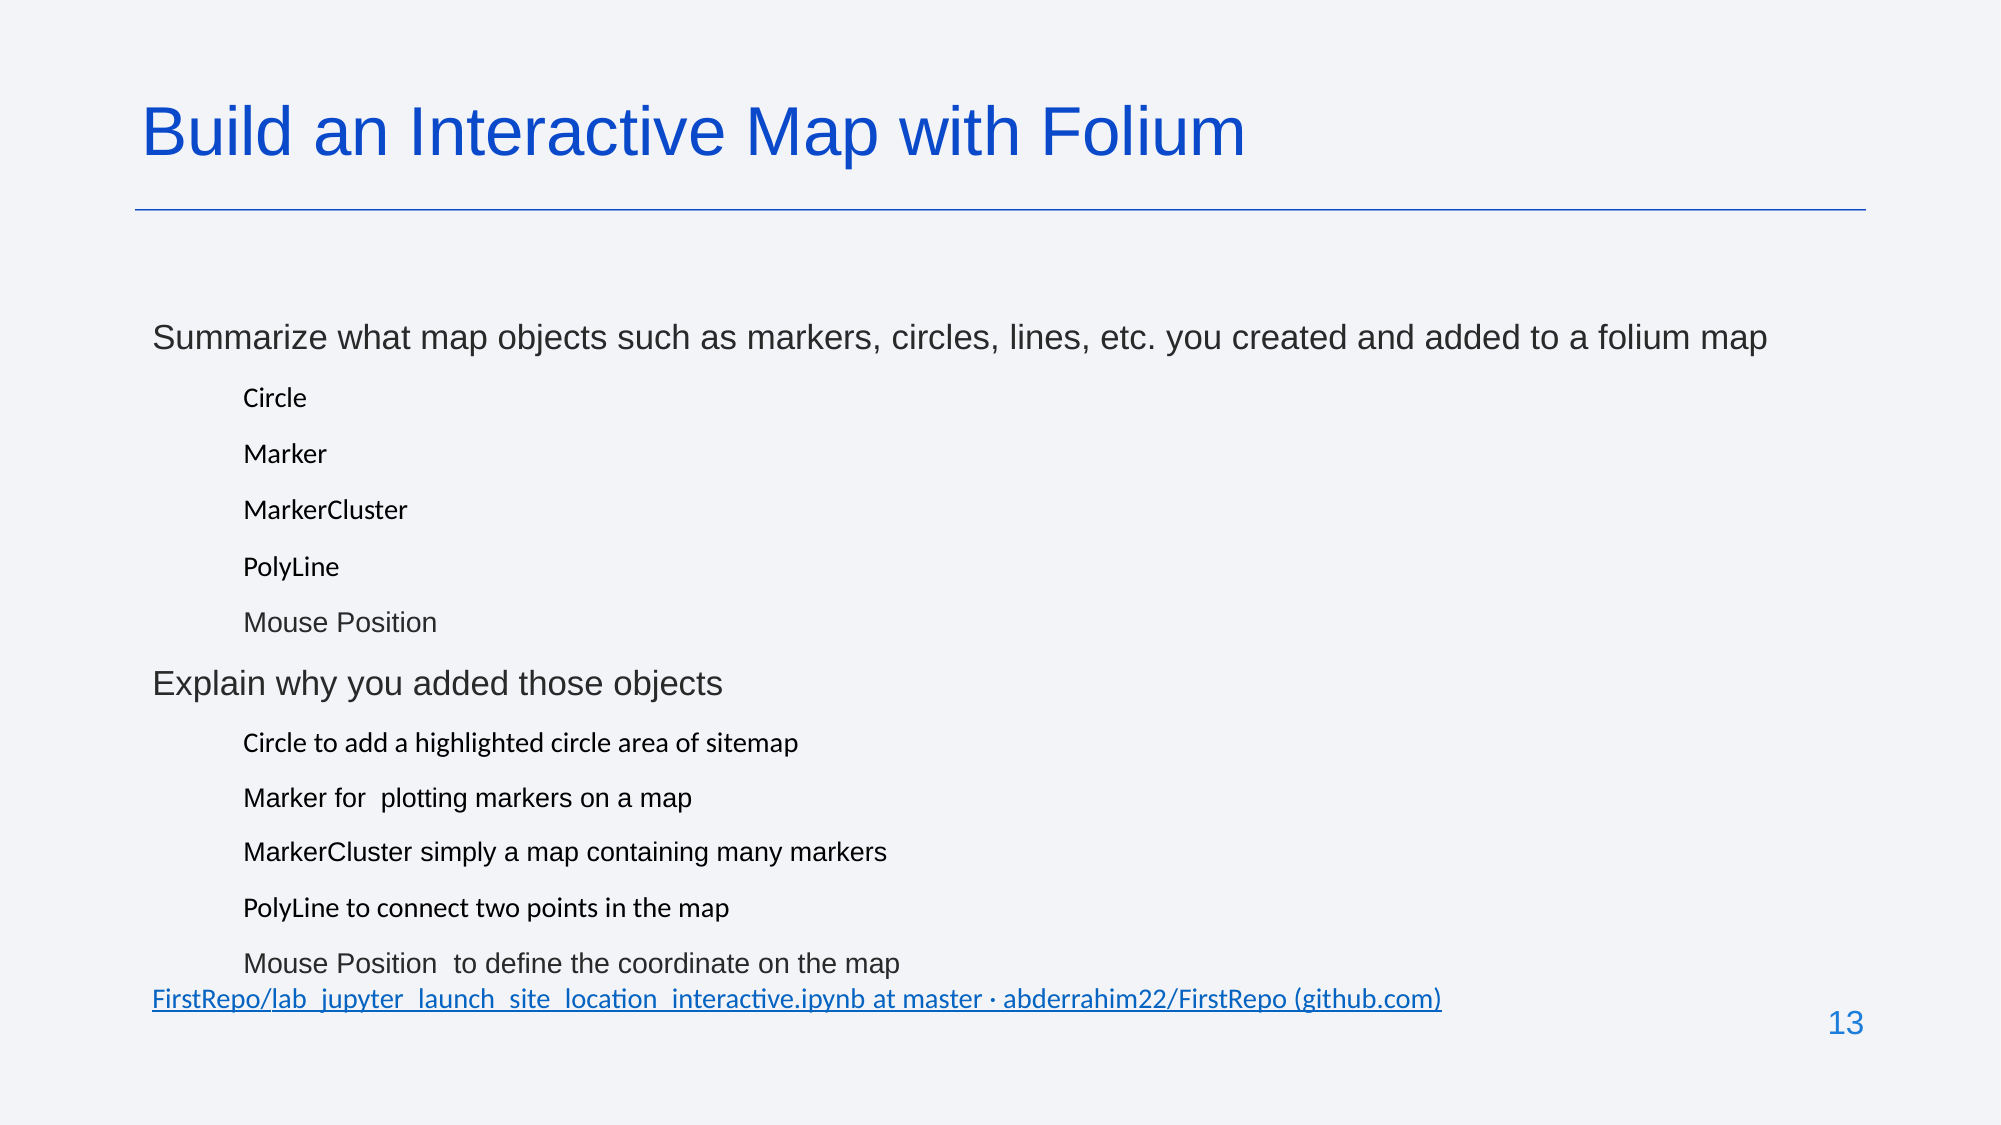

Build an Interactive Map with Folium
Summarize what map objects such as markers, circles, lines, etc. you created and added to a folium map
Circle
Marker
MarkerCluster
PolyLine
Mouse Position
Explain why you added those objects
Circle to add a highlighted circle area of sitemap
Marker for  plotting markers on a map
MarkerCluster simply a map containing many markers
PolyLine to connect two points in the map
Mouse Position  to define the coordinate on the map
FirstRepo/lab_jupyter_launch_site_location_interactive.ipynb at master · abderrahim22/FirstRepo (github.com)

13